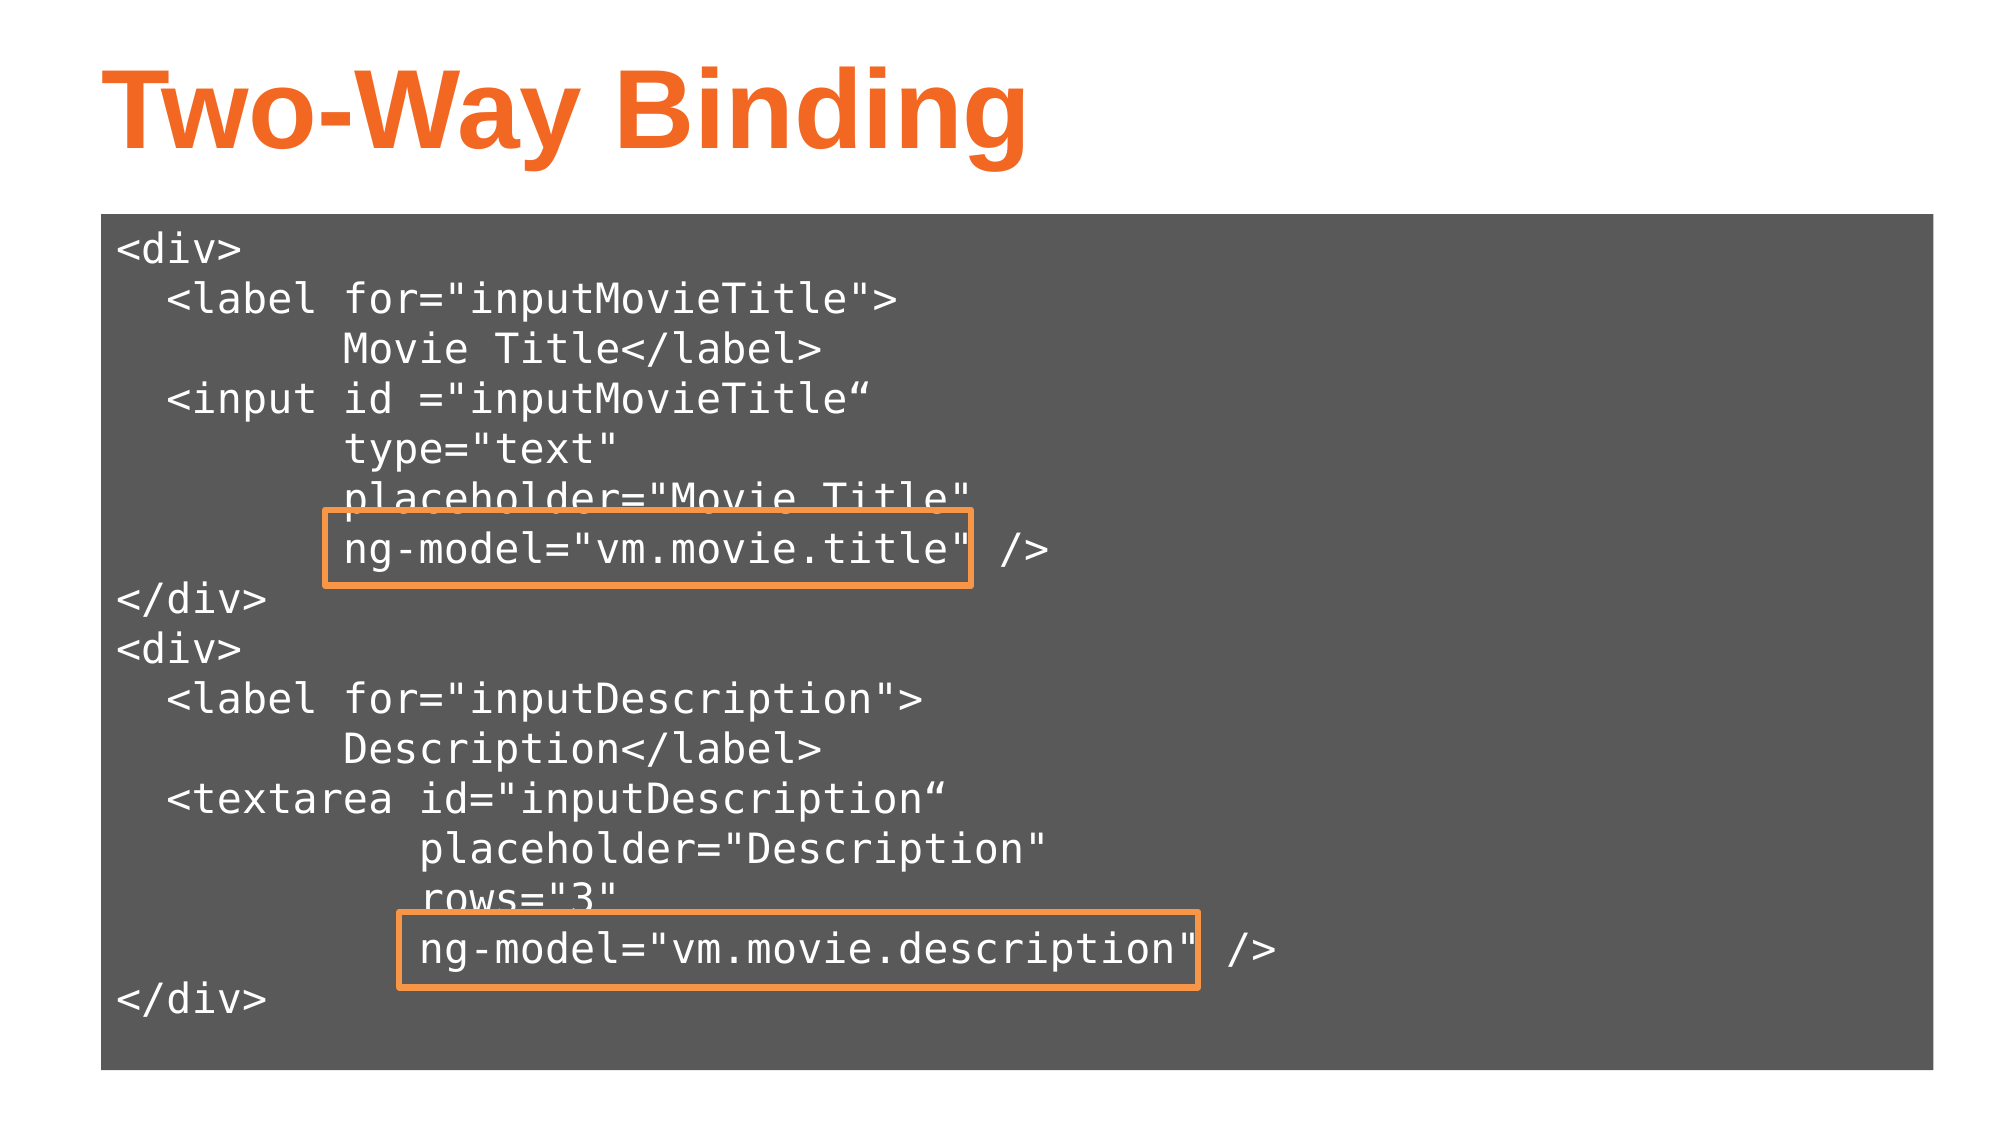

# Two-Way Binding
<div>
  <label for="inputMovieTitle">
         Movie Title</label>
  <input id ="inputMovieTitle“
         type="text"
         placeholder="Movie Title"
         ng-model="vm.movie.title" />
</div>
<div>
  <label for="inputDescription">
         Description</label>
  <textarea id="inputDescription“
            placeholder="Description"
            rows="3"
            ng-model="vm.movie.description" />
</div>